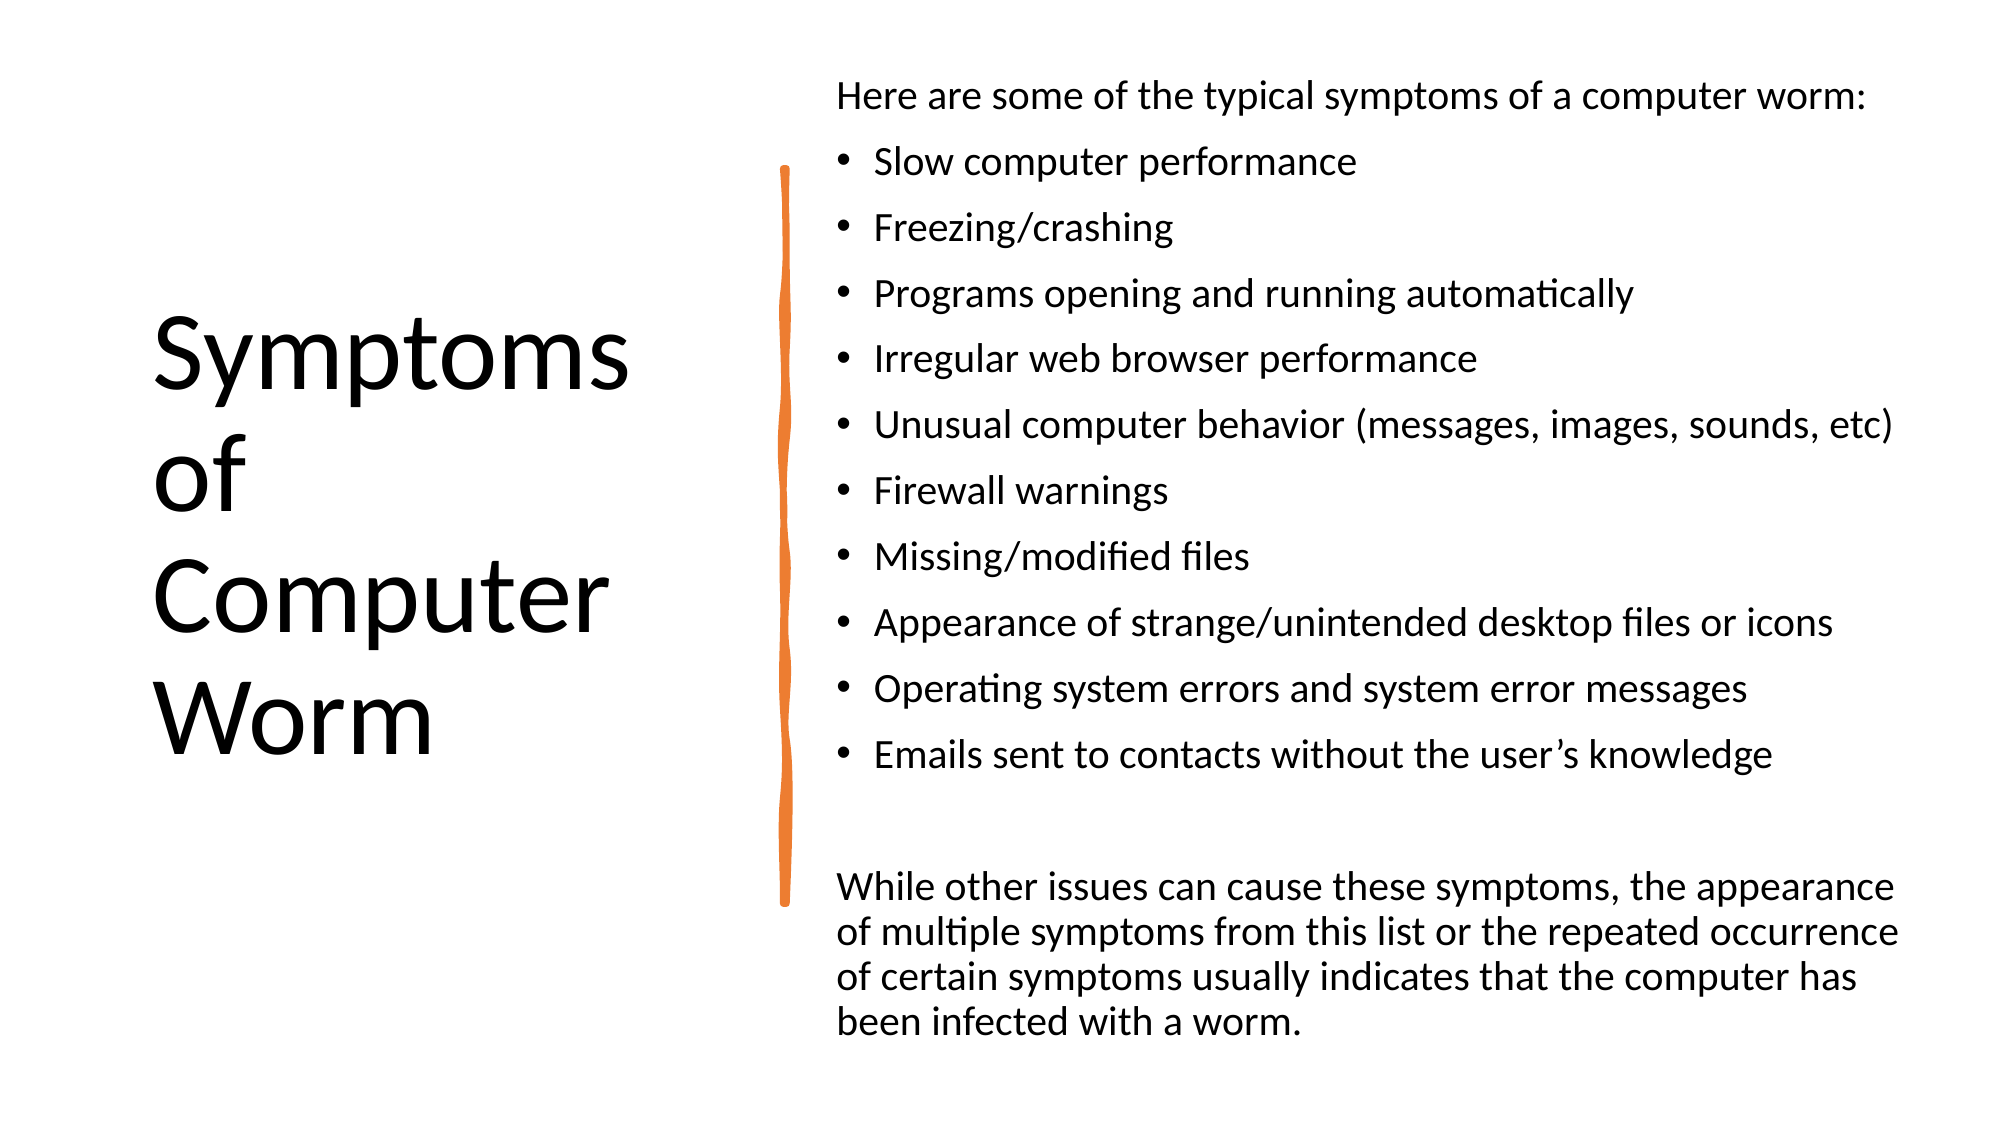

Here are some of the typical symptoms of a computer worm:
Slow computer performance
Freezing/crashing
Programs opening and running automatically
Irregular web browser performance
Unusual computer behavior (messages, images, sounds, etc)
Firewall warnings
Missing/modified files
Appearance of strange/unintended desktop files or icons
Operating system errors and system error messages
Emails sent to contacts without the user’s knowledge

While other issues can cause these symptoms, the appearance of multiple symptoms from this list or the repeated occurrence of certain symptoms usually indicates that the computer has been infected with a worm.
# Symptoms of Computer Worm